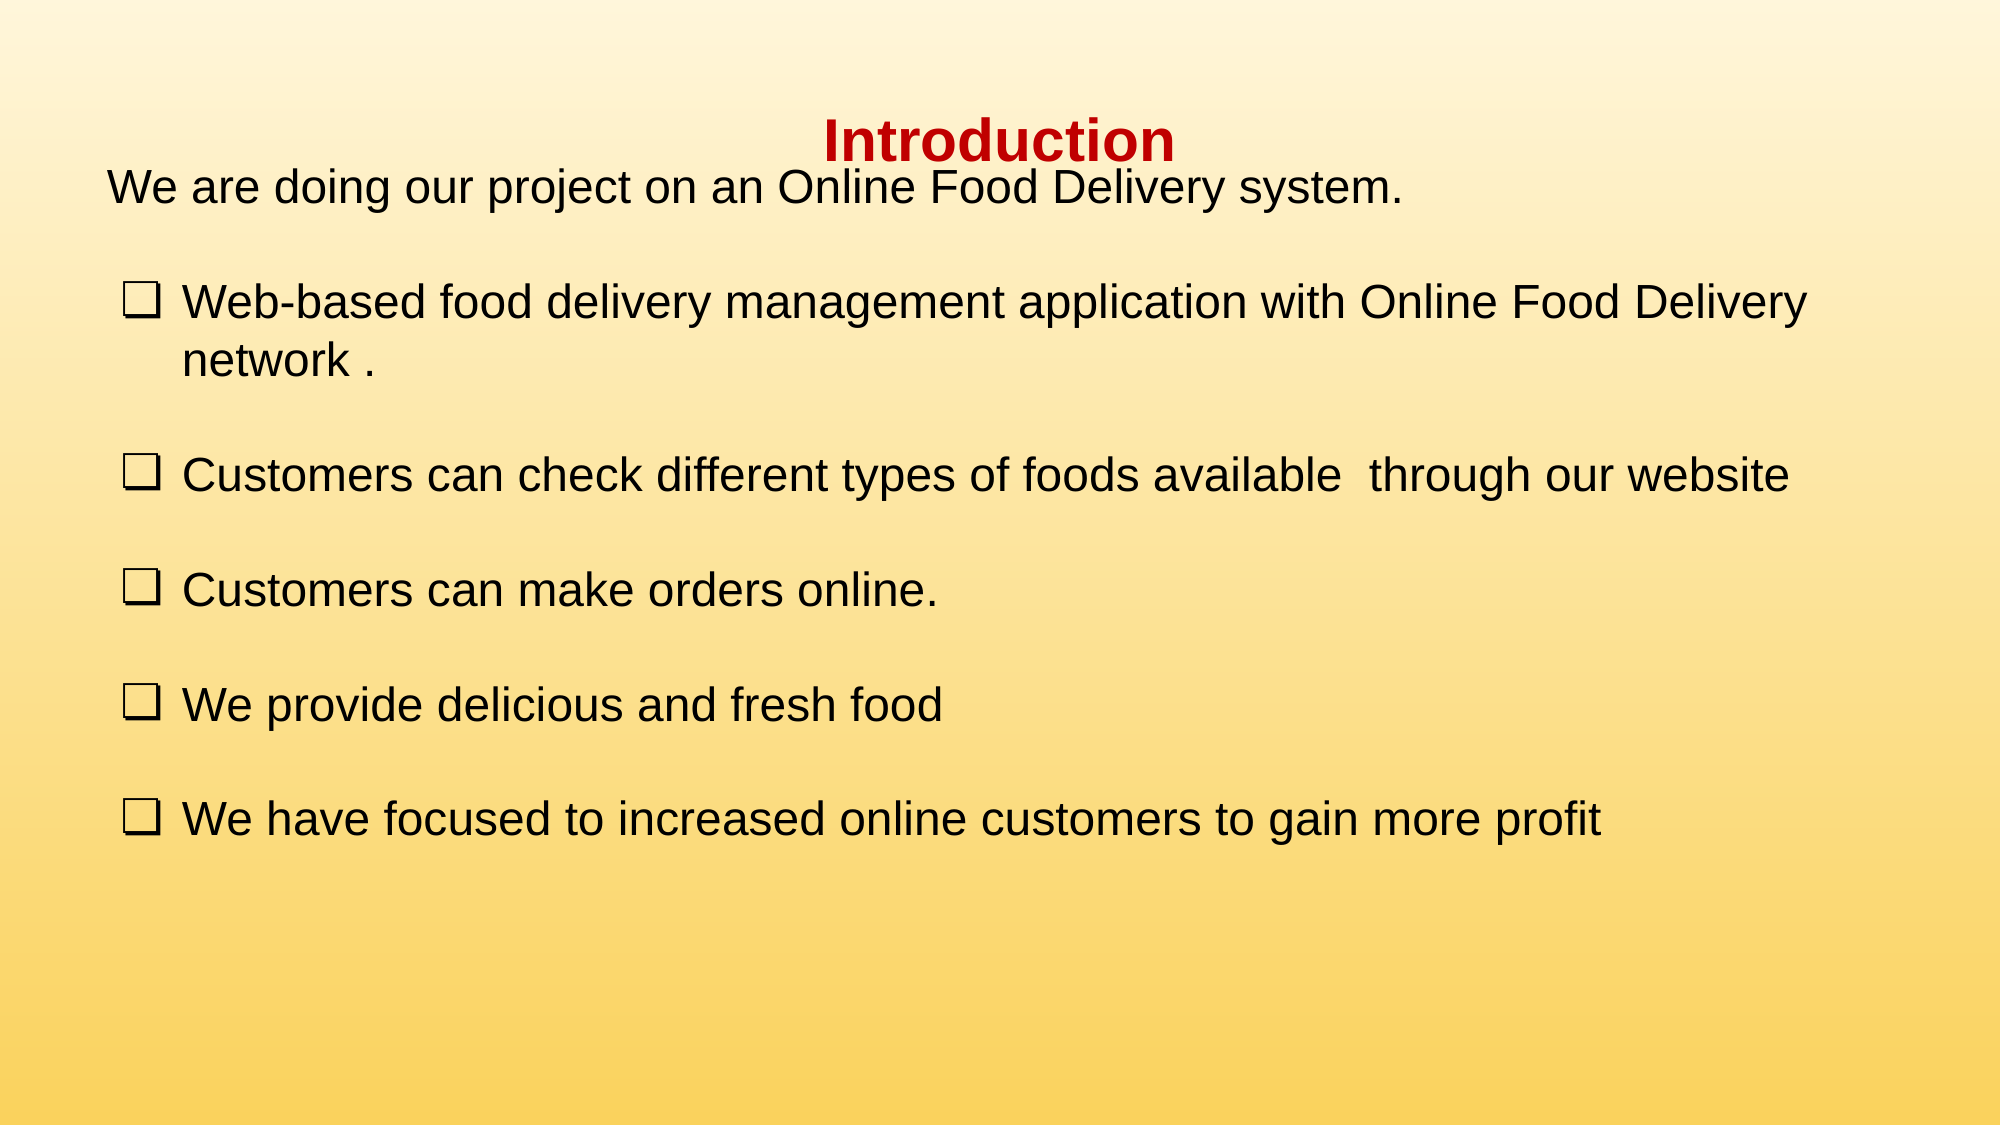

Introduction
We are doing our project on an Online Food Delivery system.

Web-based food delivery management application with Online Food Delivery network .

Customers can check different types of foods available  through our website

Customers can make orders online.

We provide delicious and fresh food

We have focused to increased online customers to gain more profit